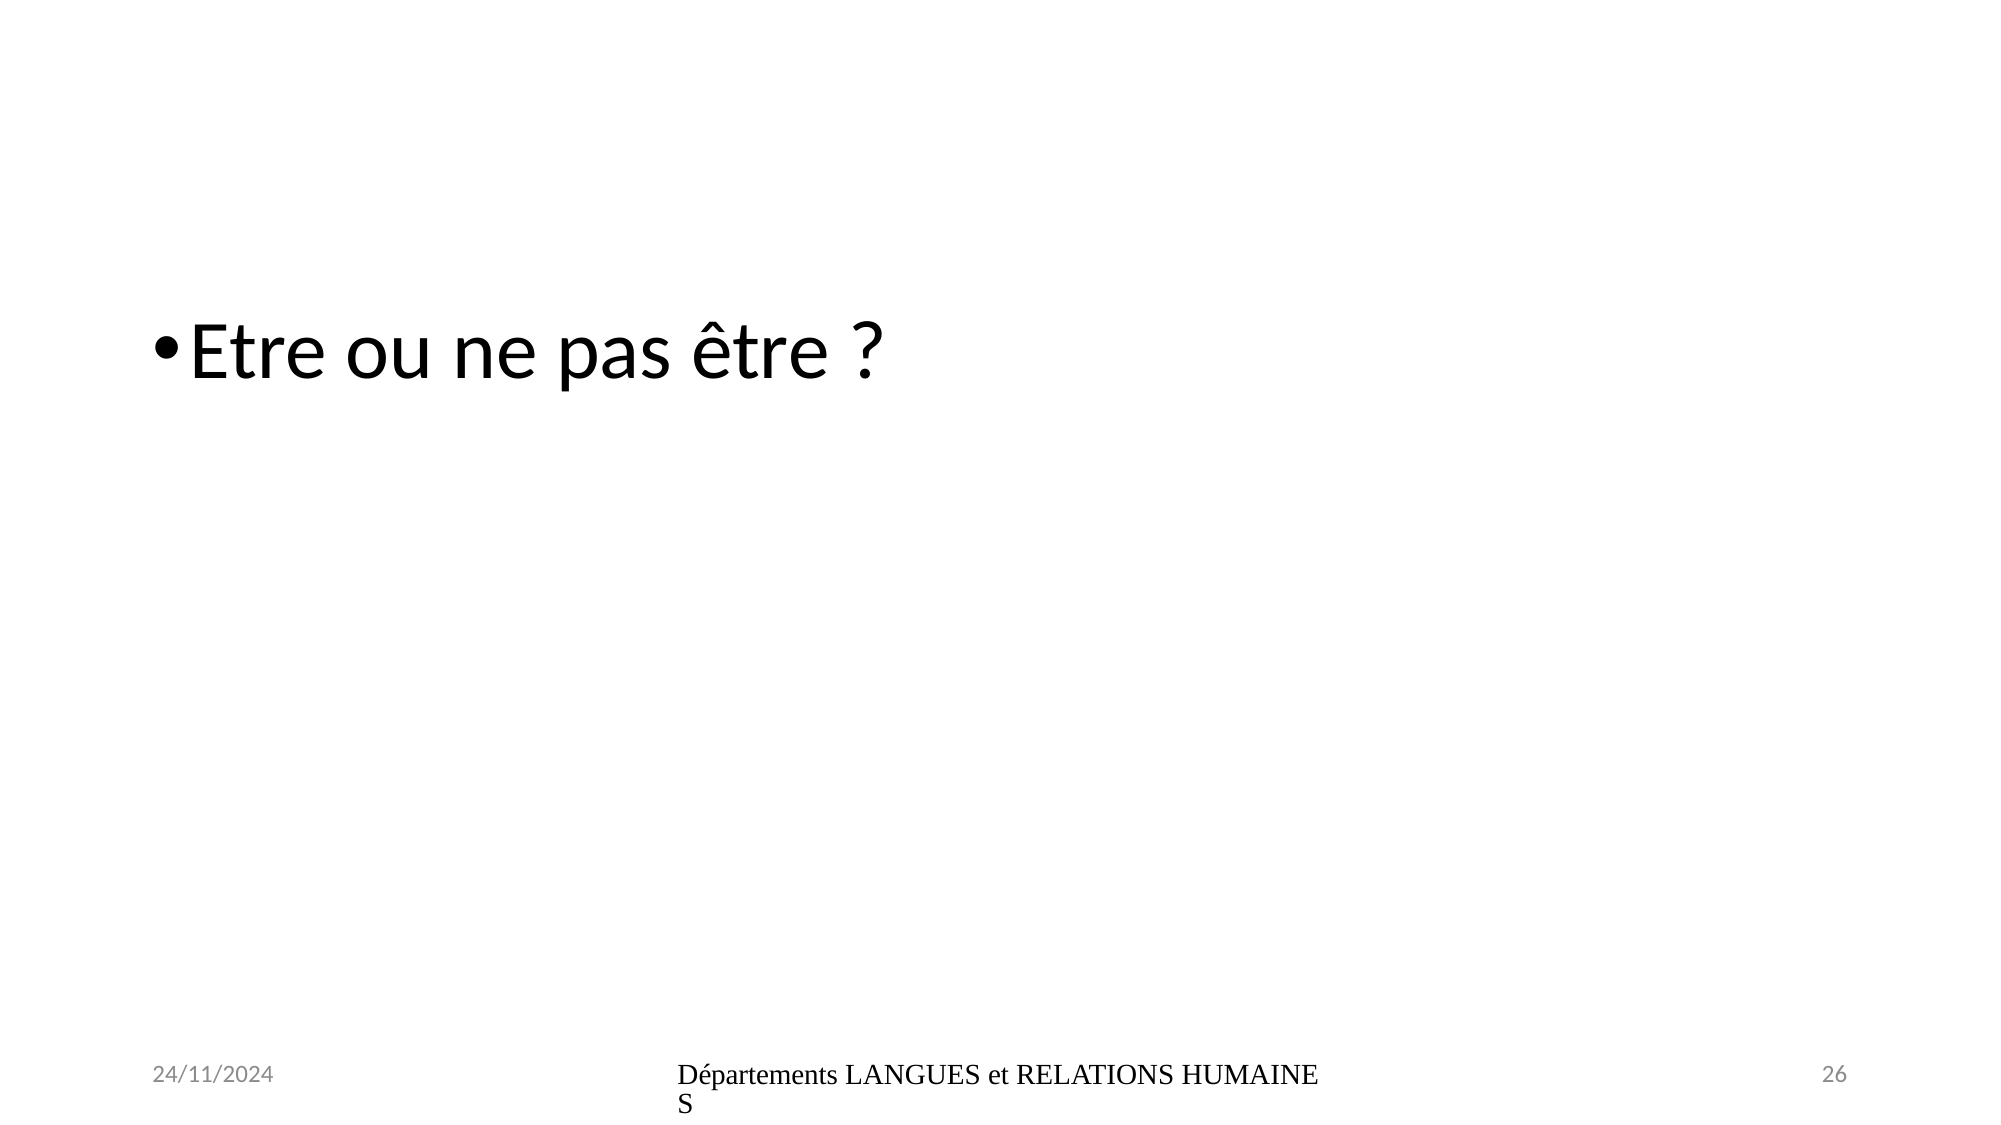

#
Etre ou ne pas être ?

24/11/2024
Départements LANGUES et RELATIONS HUMAINES
26